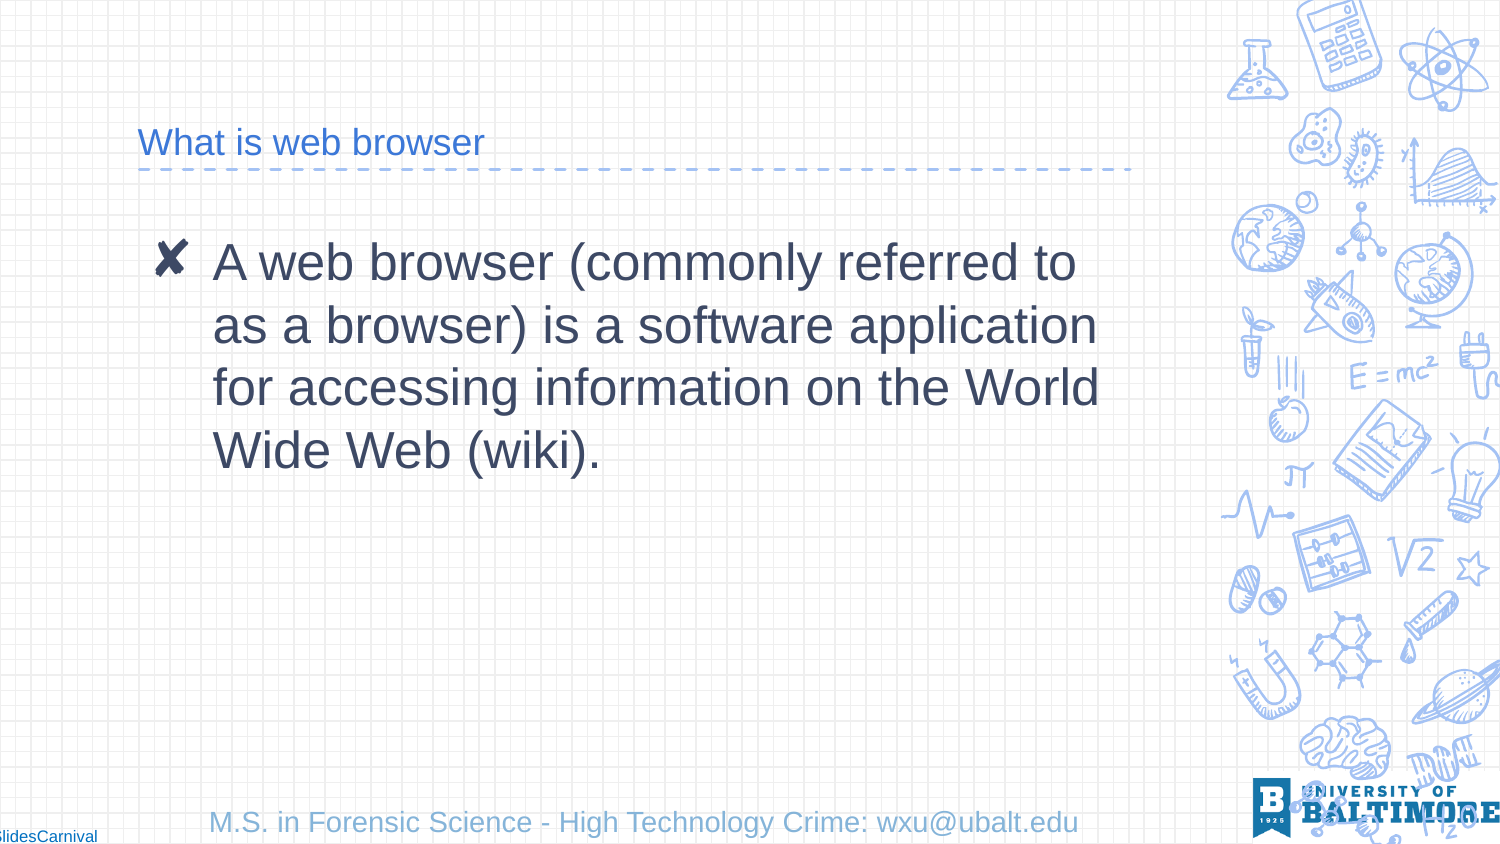

# What is web browser
A web browser (commonly referred to as a browser) is a software application for accessing information on the World Wide Web (wiki).